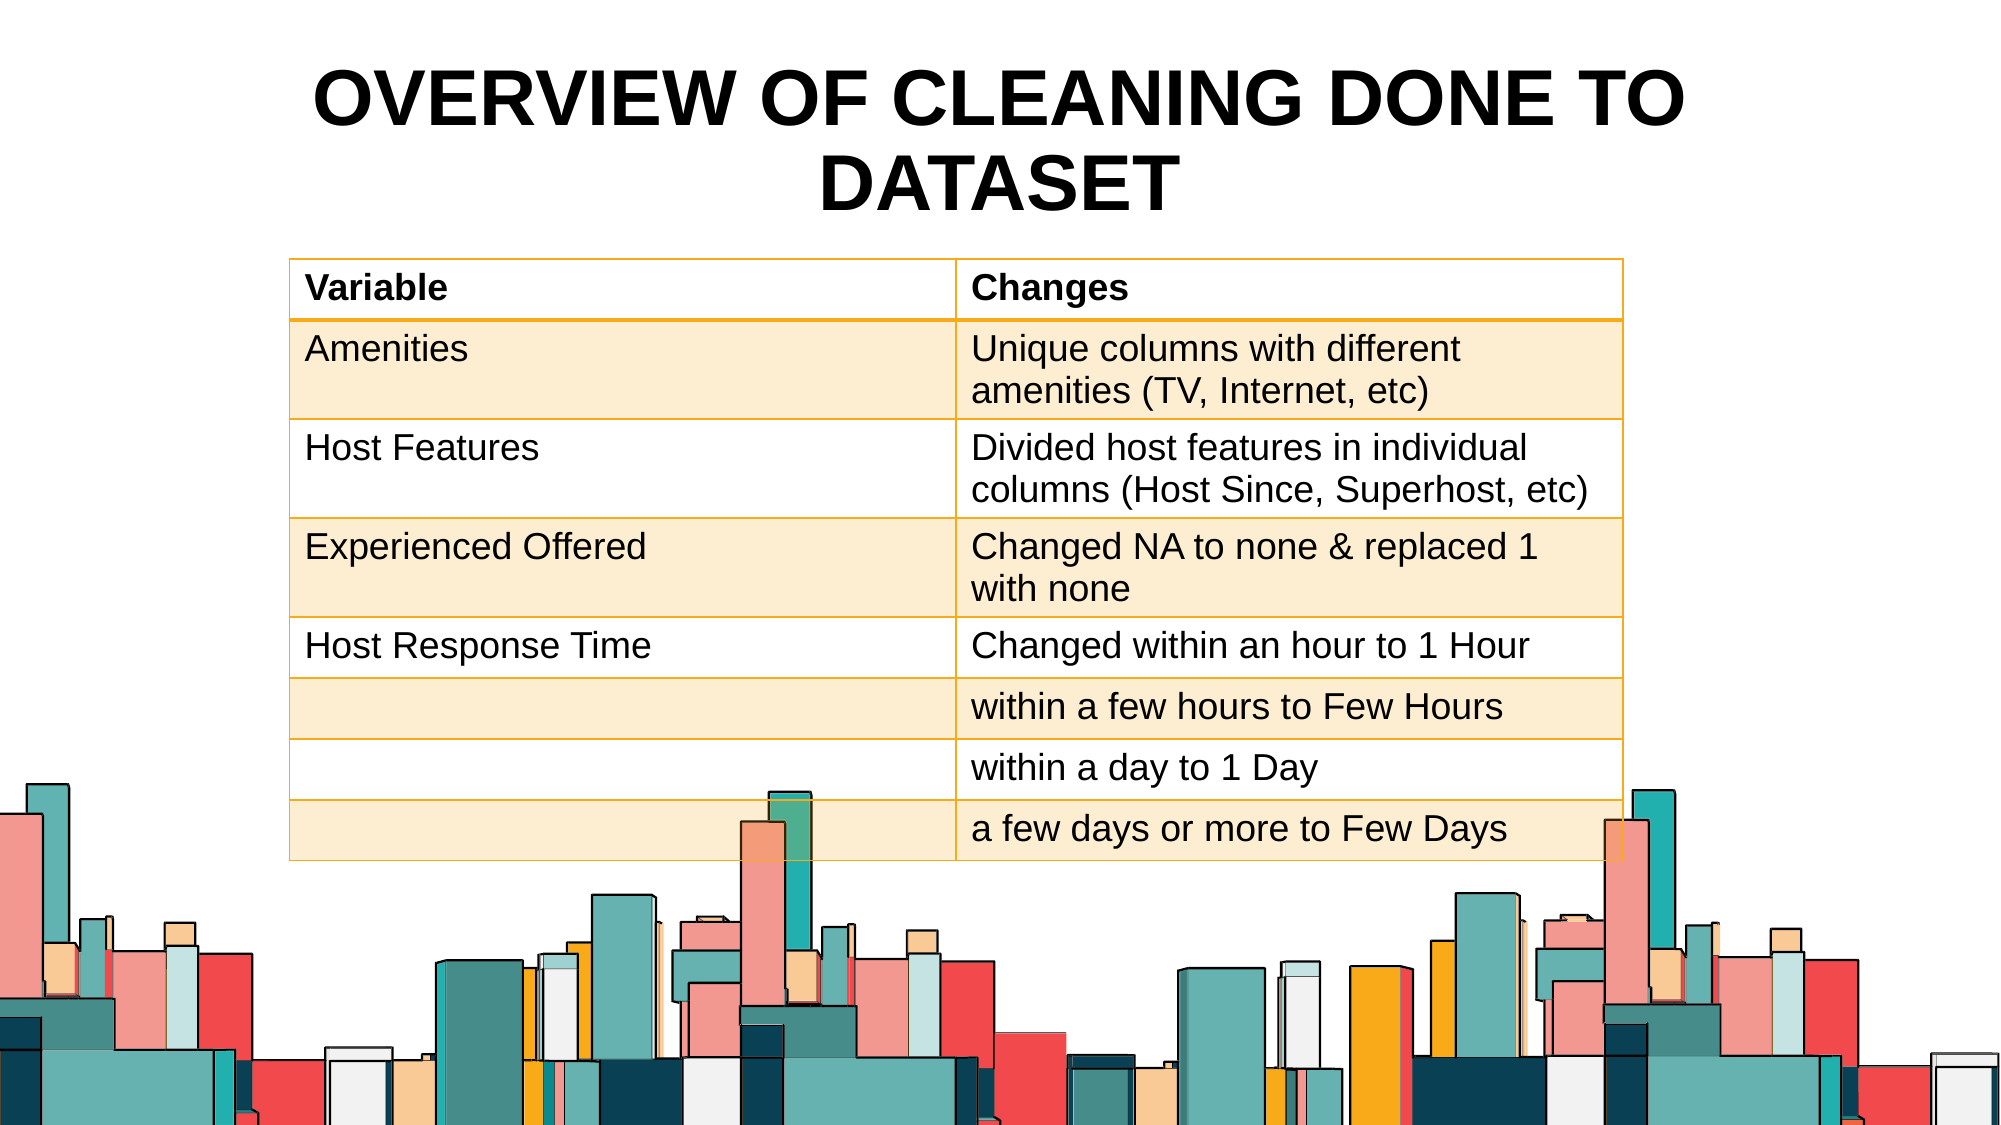

# Overview of cleaning done to dataset
| Variable | Changes |
| --- | --- |
| Amenities | Unique columns with different amenities (TV, Internet, etc) |
| Host Features | Divided host features in individual columns (Host Since, Superhost, etc) |
| Experienced Offered | Changed NA to none & replaced 1 with none |
| Host Response Time | Changed within an hour to 1 Hour |
|  | within a few hours to Few Hours |
|  | within a day to 1 Day |
|  | a few days or more to Few Days |